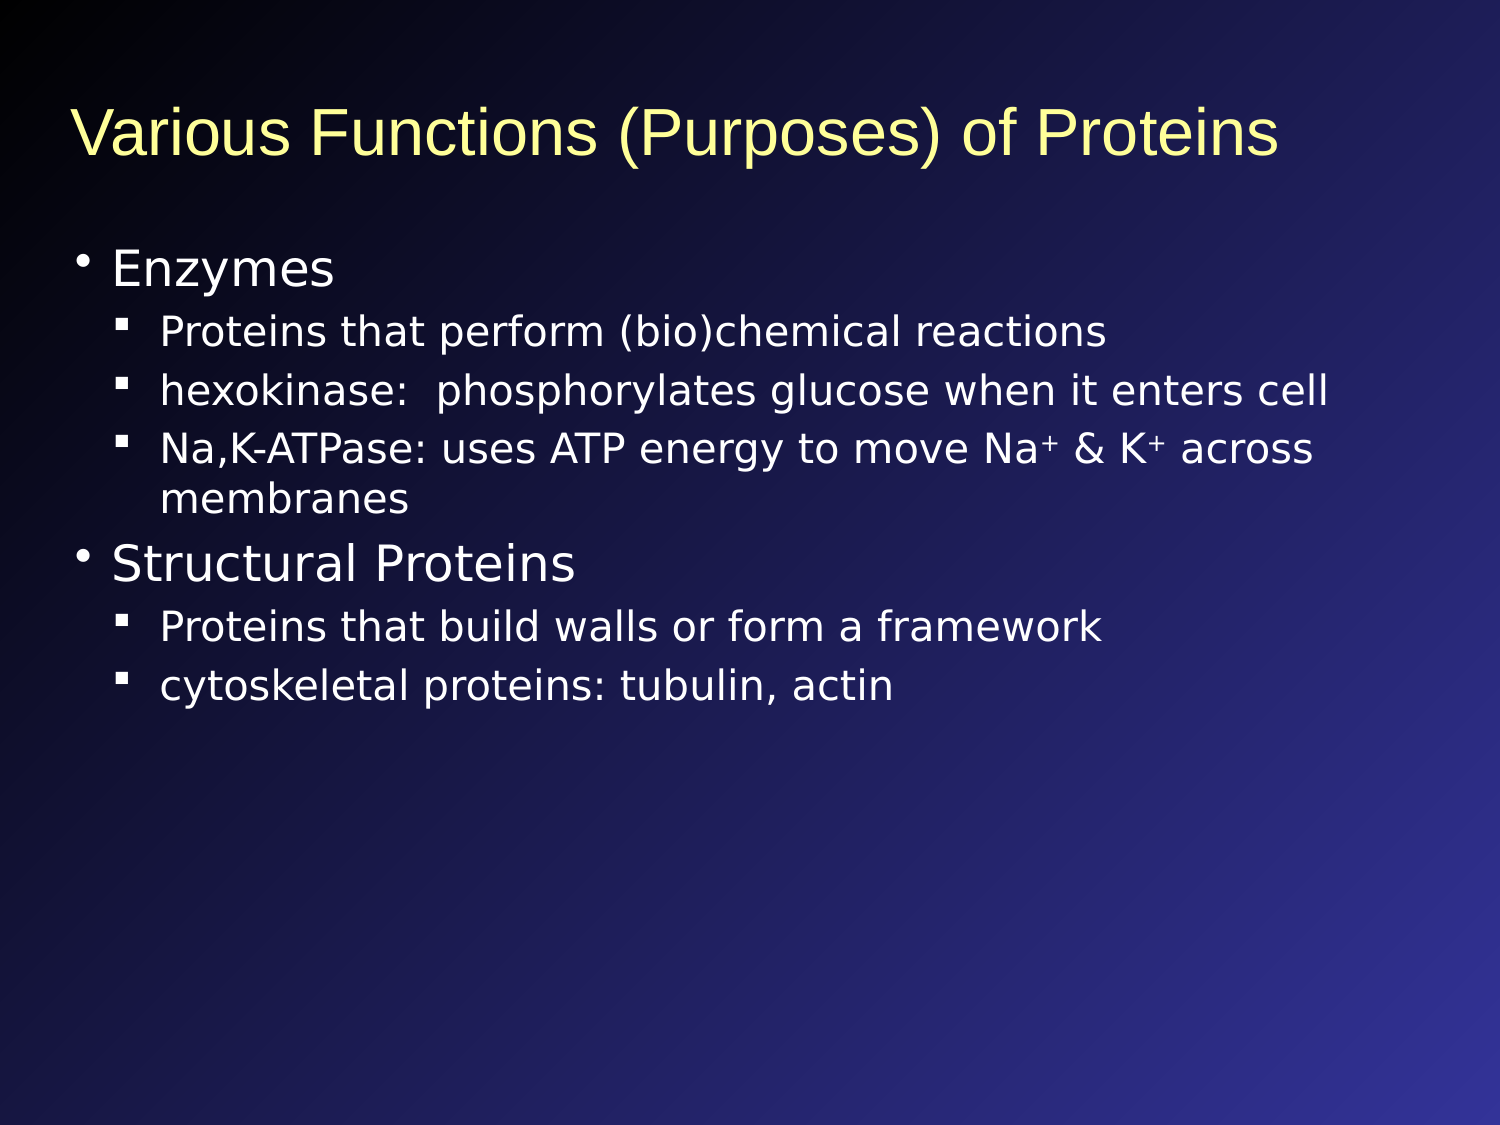

# Various Functions (Purposes) of Proteins
Enzymes
Proteins that perform (bio)chemical reactions
hexokinase:  phosphorylates glucose when it enters cell
Na,K-ATPase: uses ATP energy to move Na+ & K+ across membranes
Structural Proteins
Proteins that build walls or form a framework
cytoskeletal proteins: tubulin, actin